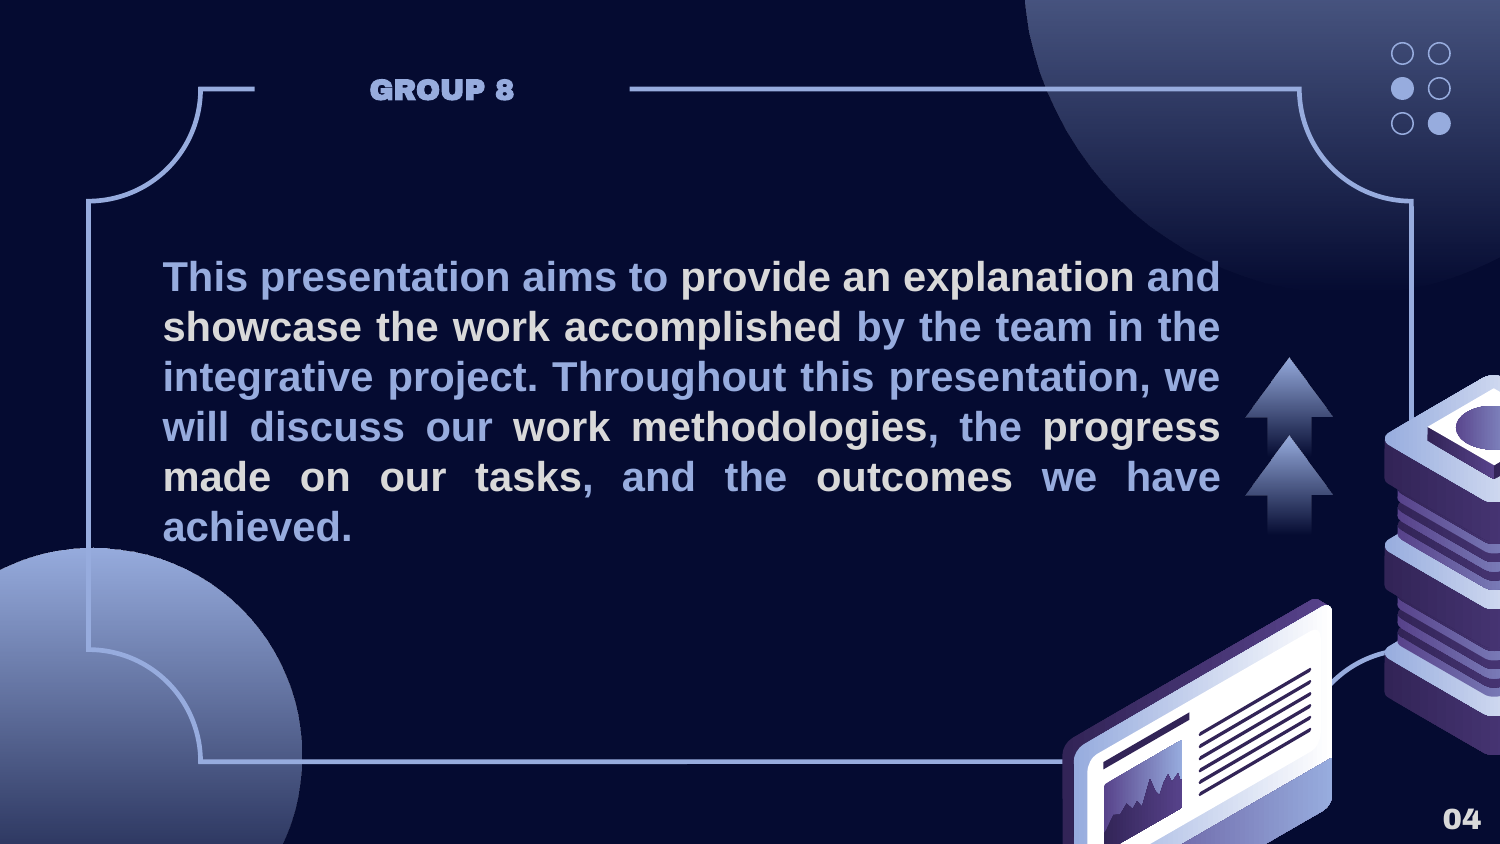

GROUP 8
# This presentation aims to provide an explanation and showcase the work accomplished by the team in the integrative project. Throughout this presentation, we will discuss our work methodologies, the progress made on our tasks, and the outcomes we have achieved.

04